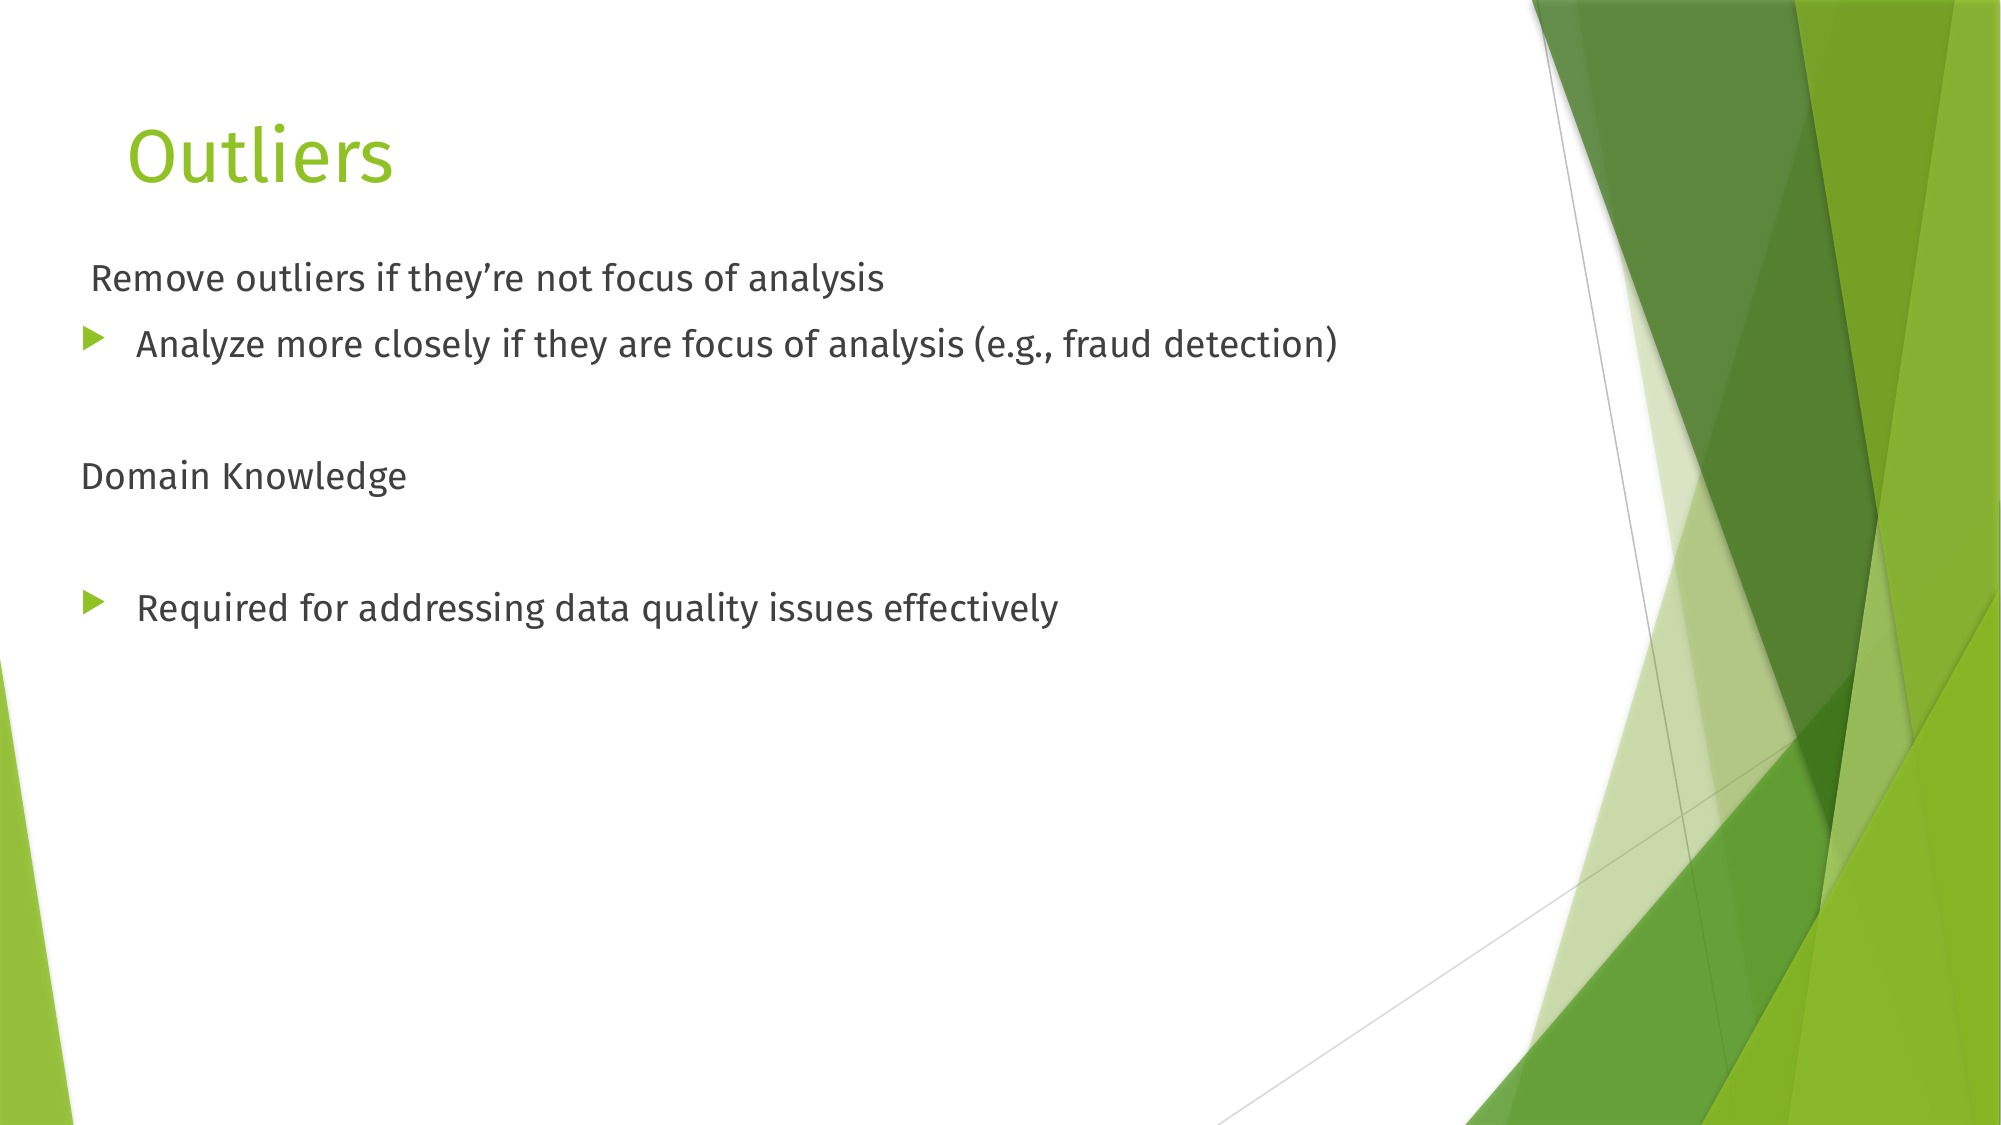

# Outliers
 Remove outliers if they’re not focus of analysis
Analyze more closely if they are focus of analysis (e.g., fraud detection)

Domain Knowledge

Required for addressing data quality issues effectively